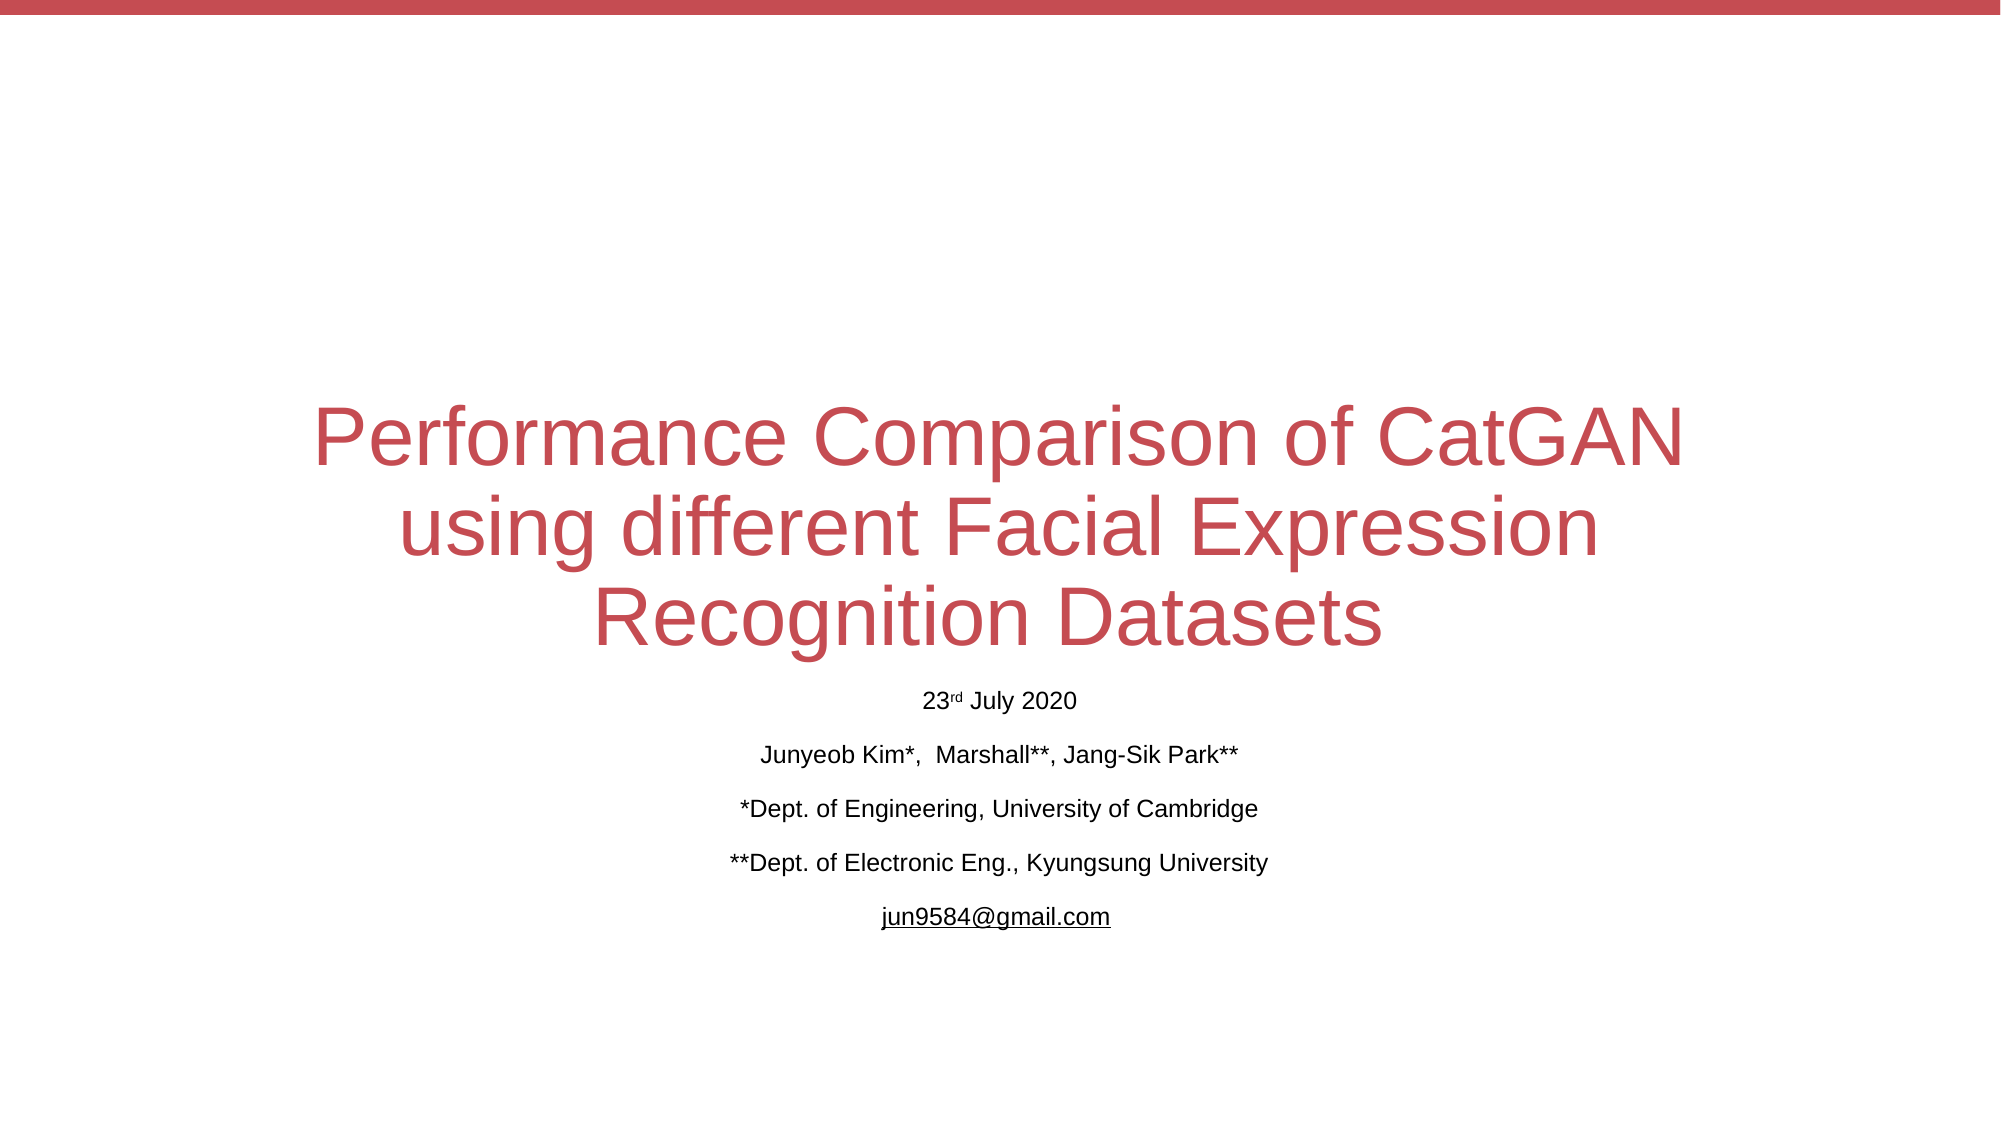

# Performance Comparison of CatGAN using different Facial Expression Recognition Datasets
23rd July 2020
Junyeob Kim*,  Marshall**, Jang-Sik Park**
*Dept. of Engineering, University of Cambridge
**Dept. of Electronic Eng., Kyungsung University
jun9584@gmail.com